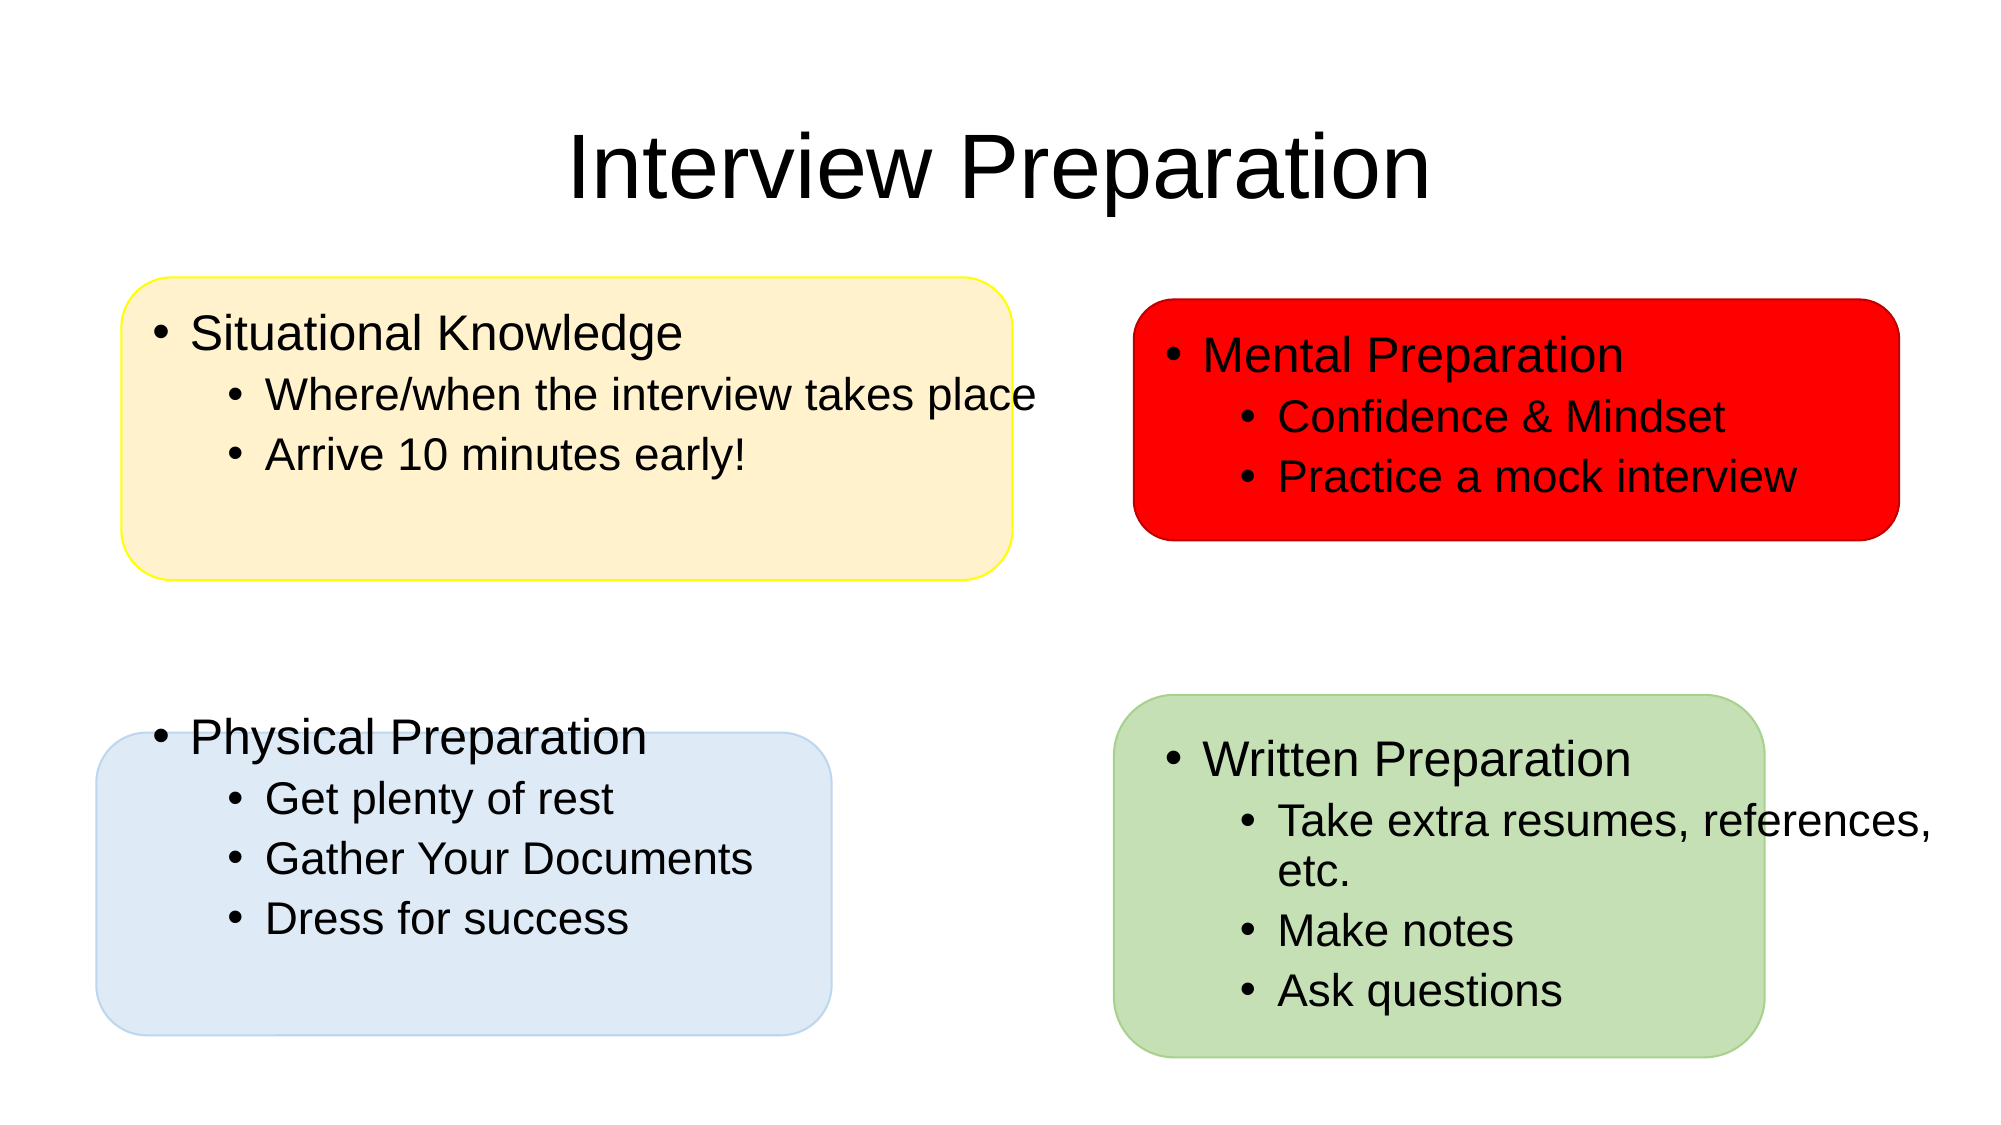

# Interview Preparation

Situational Knowledge
Where/when the interview takes place
Arrive 10 minutes early!

Physical Preparation
Get plenty of rest
Gather Your Documents
Dress for success

Mental Preparation
Confidence & Mindset
Practice a mock interview

Written Preparation
Take extra resumes, references, etc.
Make notes
Ask questions